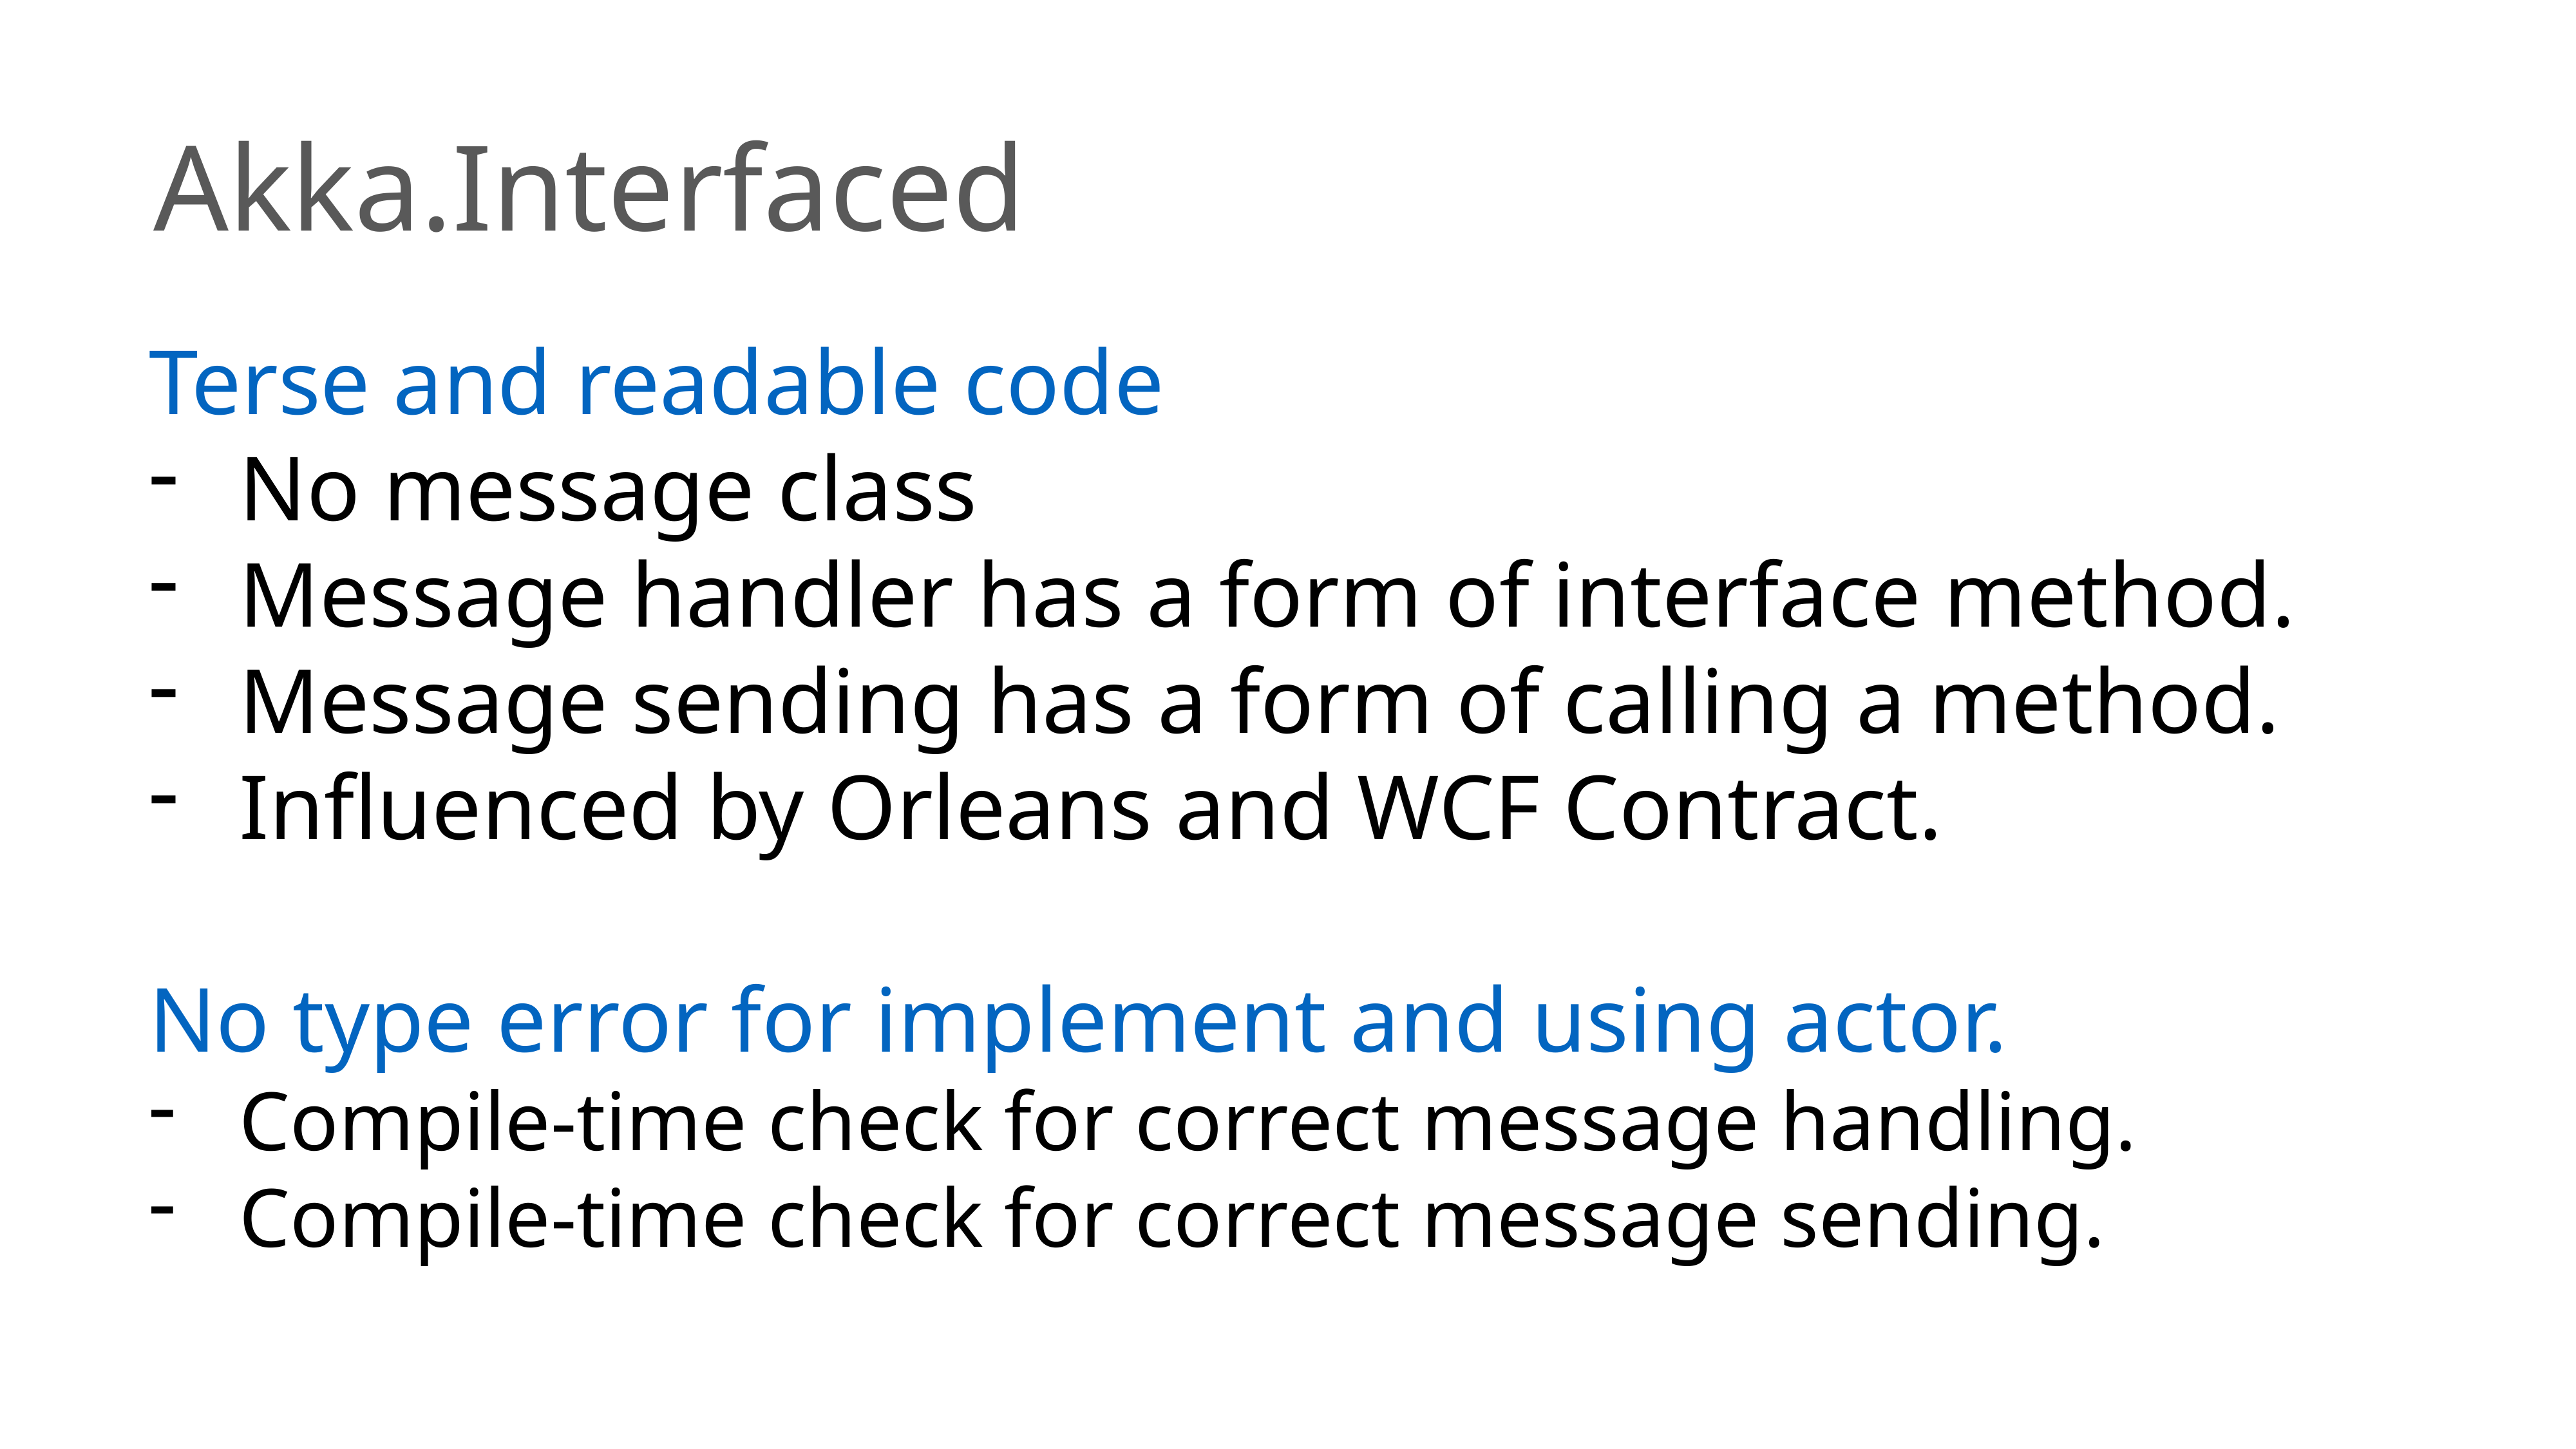

Akka.Interfaced
Terse and readable code
No message class
Message handler has a form of interface method.
Message sending has a form of calling a method.
Influenced by Orleans and WCF Contract.

No type error for implement and using actor.
Compile-time check for correct message handling.
Compile-time check for correct message sending.